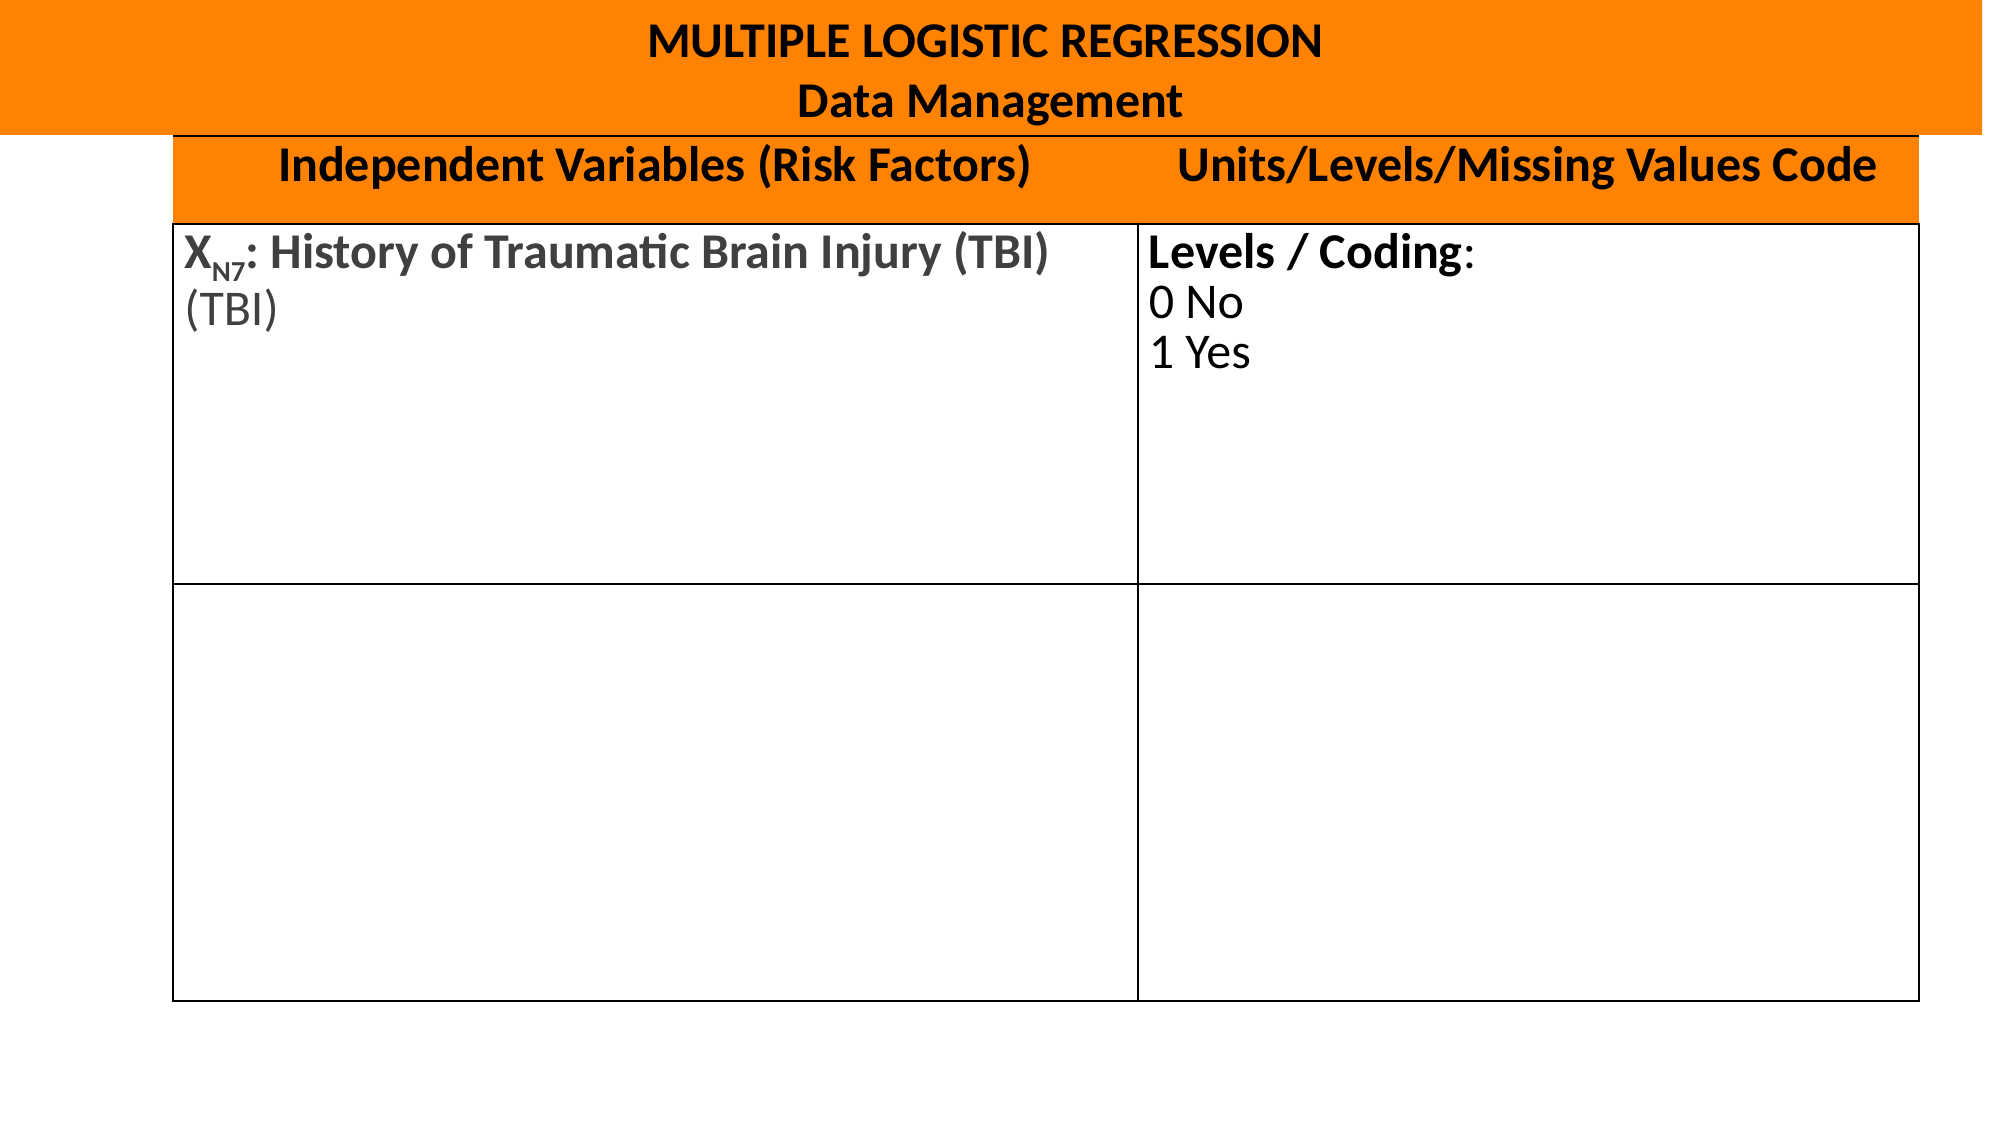

MULTIPLE LOGISTIC REGRESSION
Data Management
| Independent Variables (Risk Factors) | Units/Levels/Missing Values Code |
| --- | --- |
| XN7: History of Traumatic Brain Injury (TBI) (TBI) | Levels / Coding: 0 No 1 Yes |
|  |  |